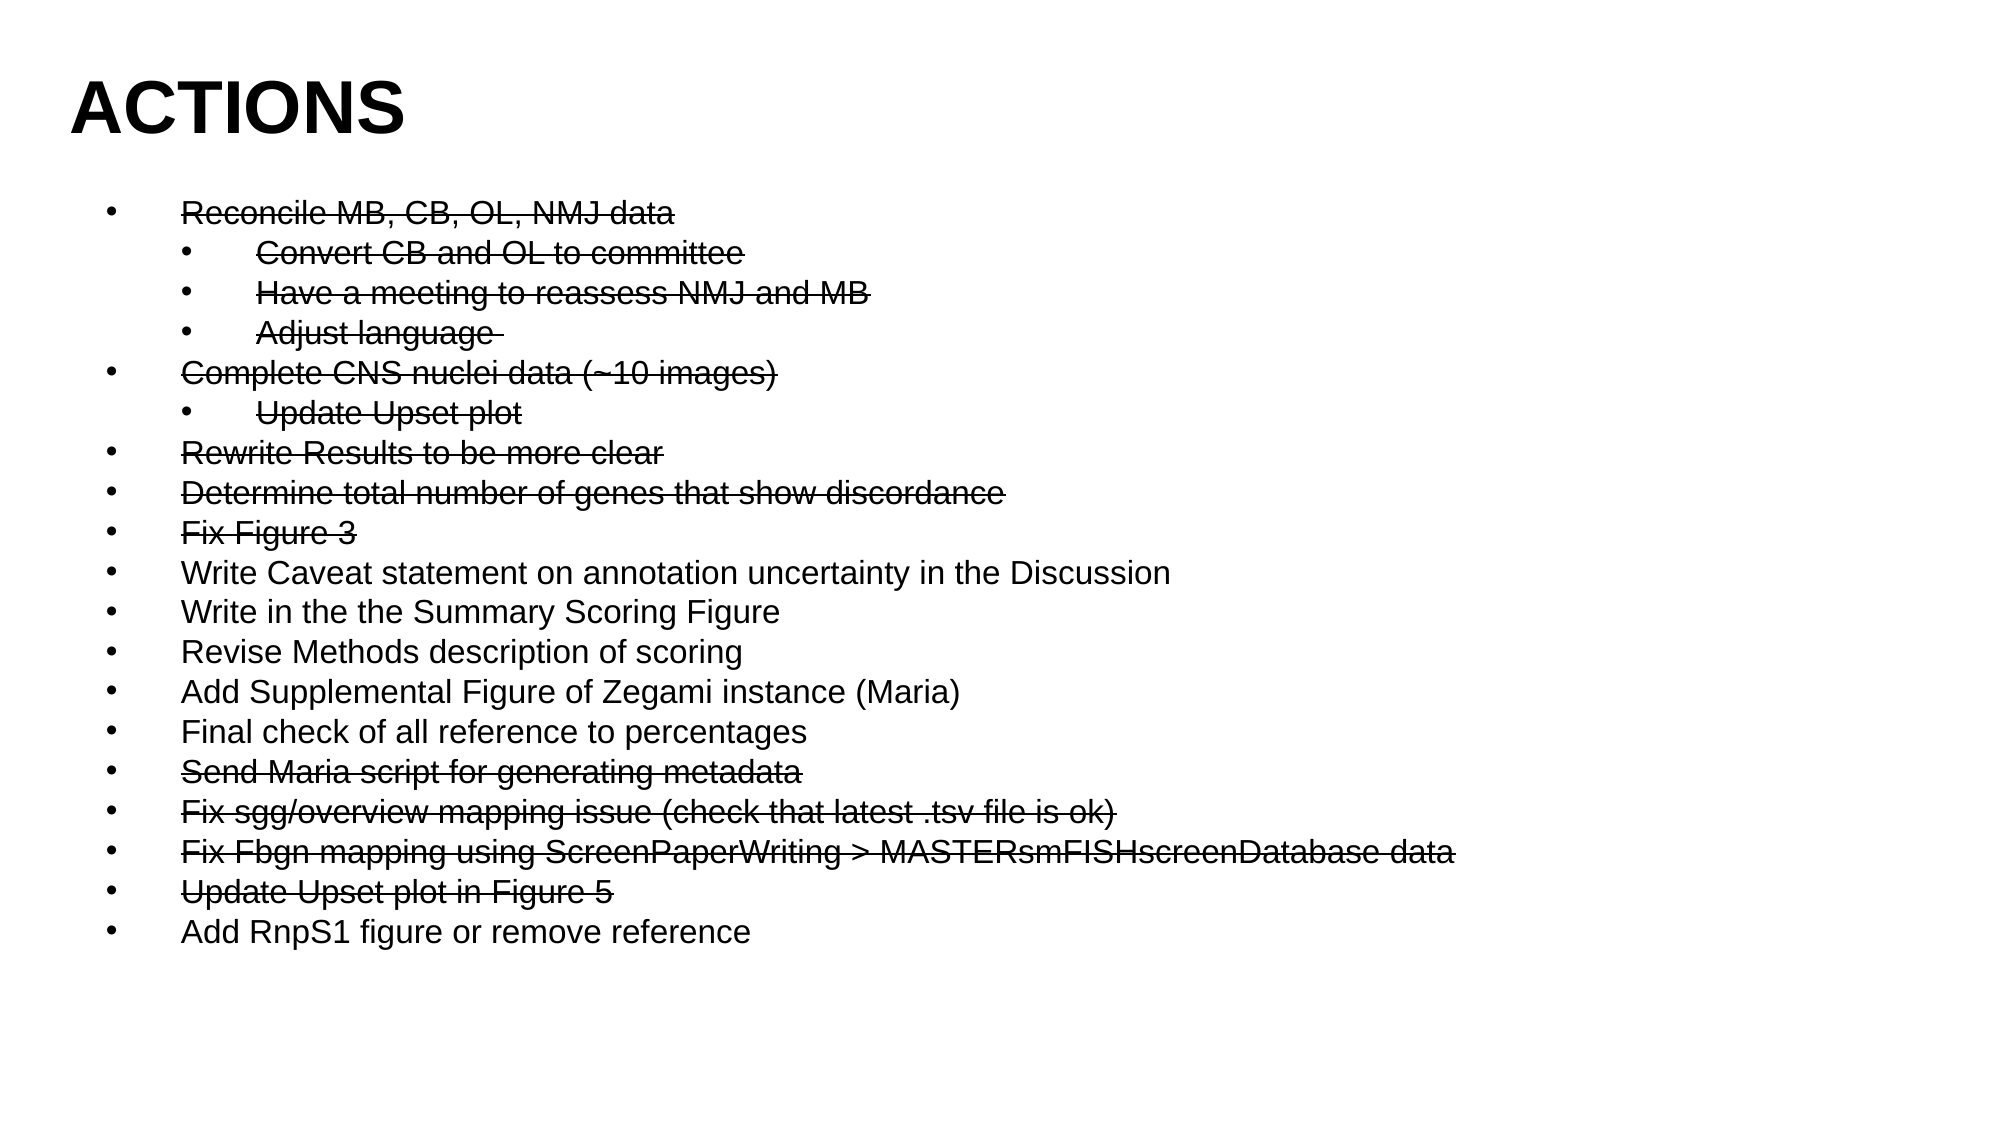

ACTIONS
Reconcile MB, CB, OL, NMJ data
Convert CB and OL to committee
Have a meeting to reassess NMJ and MB
Adjust language
Complete CNS nuclei data (~10 images)
Update Upset plot
Rewrite Results to be more clear
Determine total number of genes that show discordance
Fix Figure 3
Write Caveat statement on annotation uncertainty in the Discussion
Write in the the Summary Scoring Figure
Revise Methods description of scoring
Add Supplemental Figure of Zegami instance (Maria)
Final check of all reference to percentages
Send Maria script for generating metadata
Fix sgg/overview mapping issue (check that latest .tsv file is ok)
Fix Fbgn mapping using ScreenPaperWriting > MASTERsmFISHscreenDatabase data
Update Upset plot in Figure 5
Add RnpS1 figure or remove reference